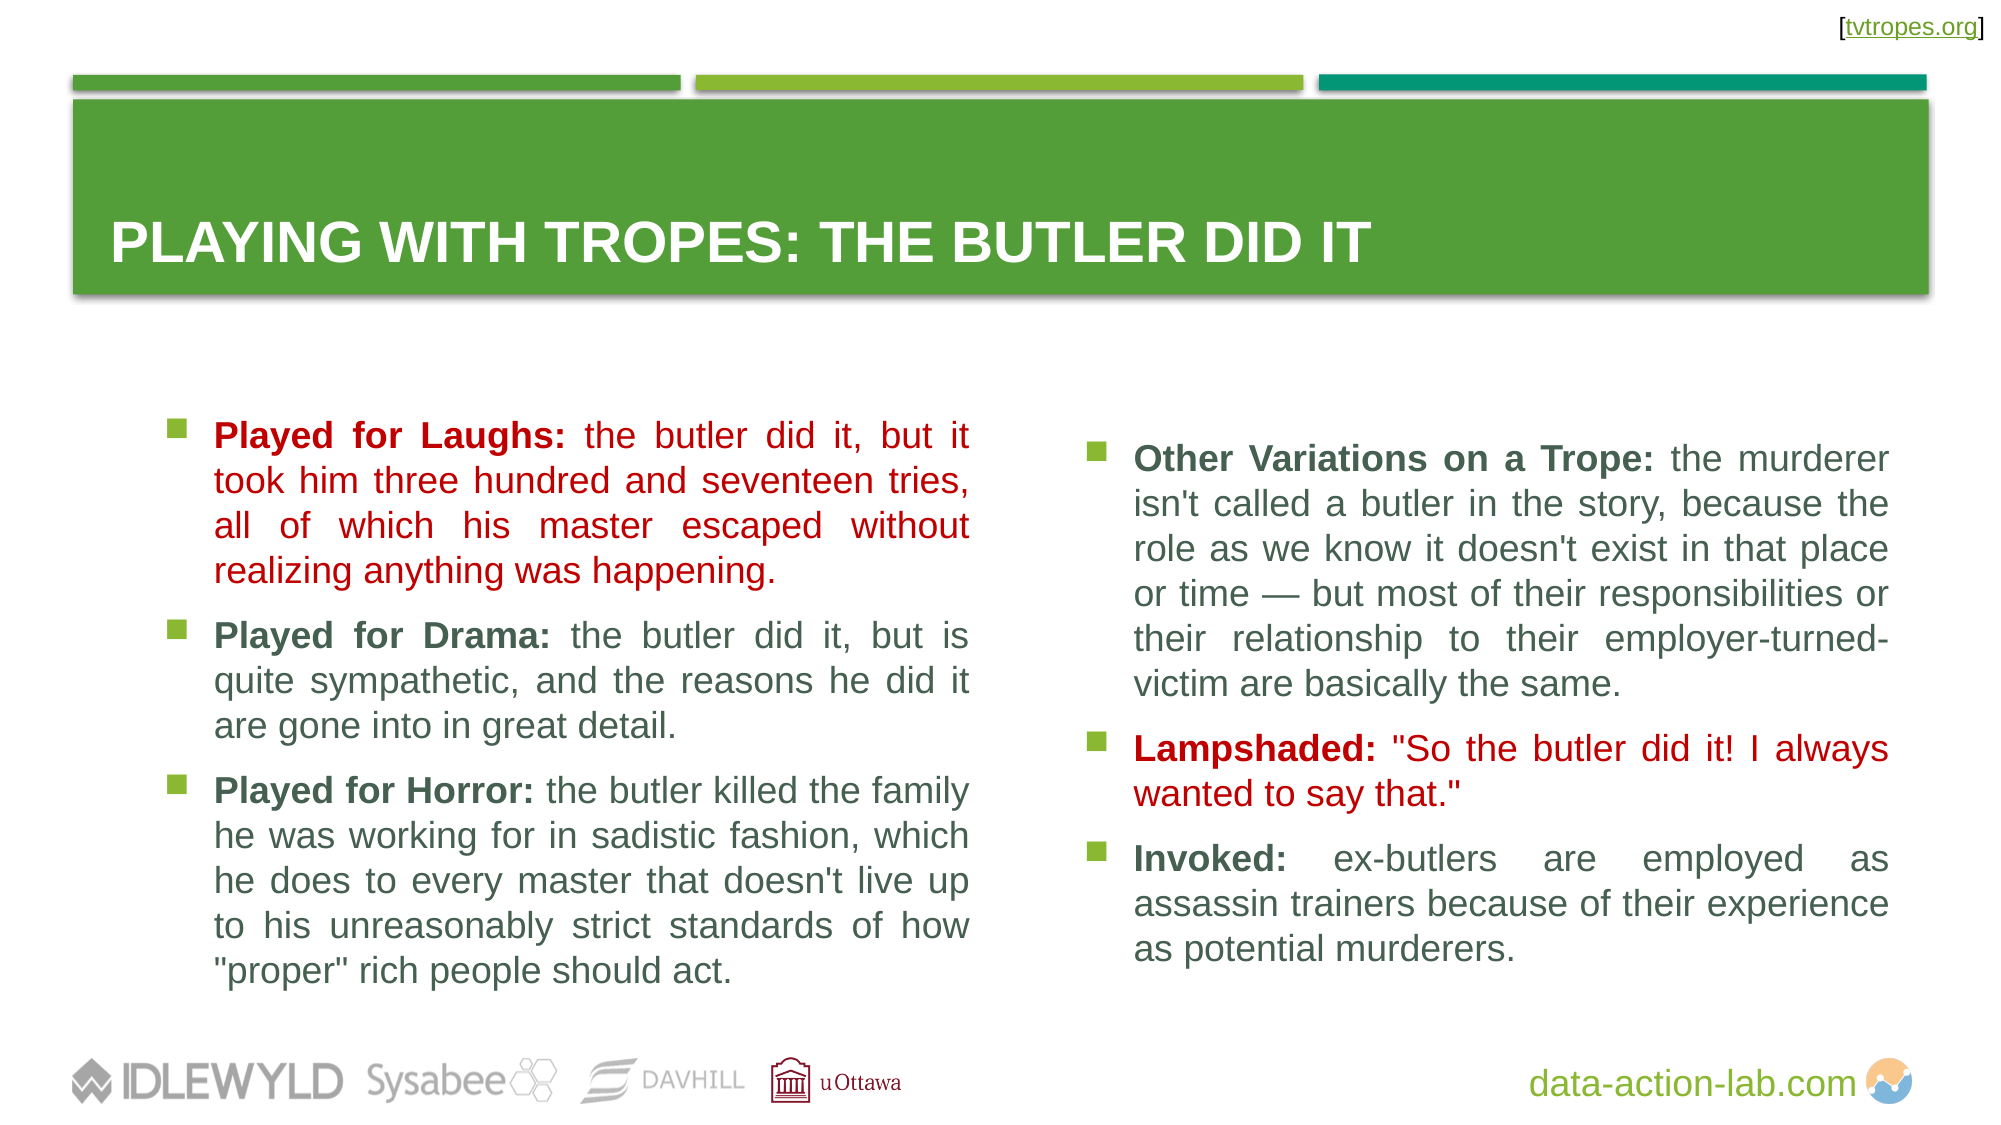

[tvtropes.org]
# PLAYING WITH TROPES: THE BUTLER DID IT
Played for Laughs: the butler did it, but it took him three hundred and seventeen tries, all of which his master escaped without realizing anything was happening.
Played for Drama: the butler did it, but is quite sympathetic, and the reasons he did it are gone into in great detail.
Played for Horror: the butler killed the family he was working for in sadistic fashion, which he does to every master that doesn't live up to his unreasonably strict standards of how "proper" rich people should act.
Other Variations on a Trope: the murderer isn't called a butler in the story, because the role as we know it doesn't exist in that place or time — but most of their responsibilities or their relationship to their employer-turned-victim are basically the same.
Lampshaded: "So the butler did it! I always wanted to say that."
Invoked: ex-butlers are employed as assassin trainers because of their experience as potential murderers.